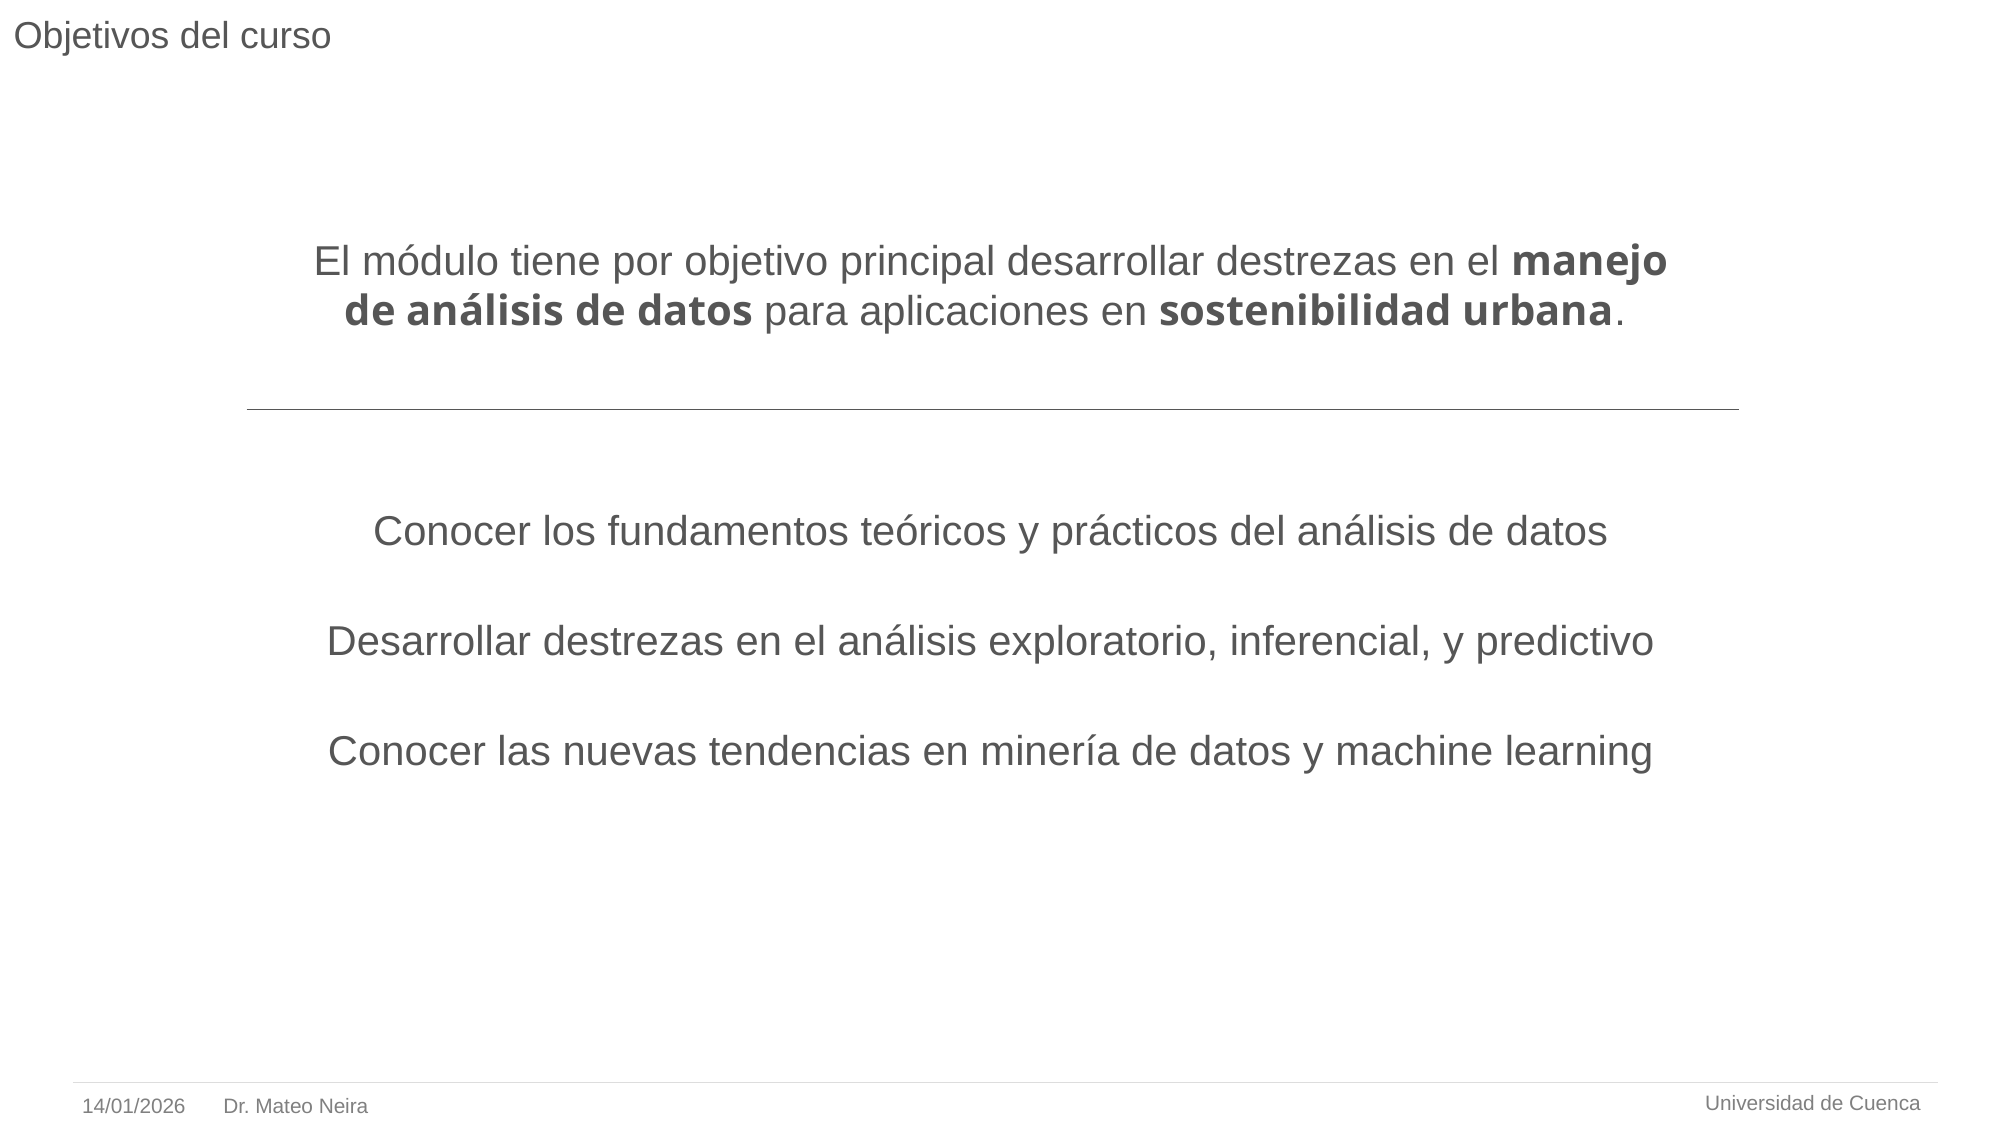

# Objetivos del curso
El módulo tiene por objetivo principal desarrollar destrezas en el manejo de análisis de datos para aplicaciones en sostenibilidad urbana.

Conocer los fundamentos teóricos y prácticos del análisis de datos

Desarrollar destrezas en el análisis exploratorio, inferencial, y predictivo

Conocer las nuevas tendencias en minería de datos y machine learning